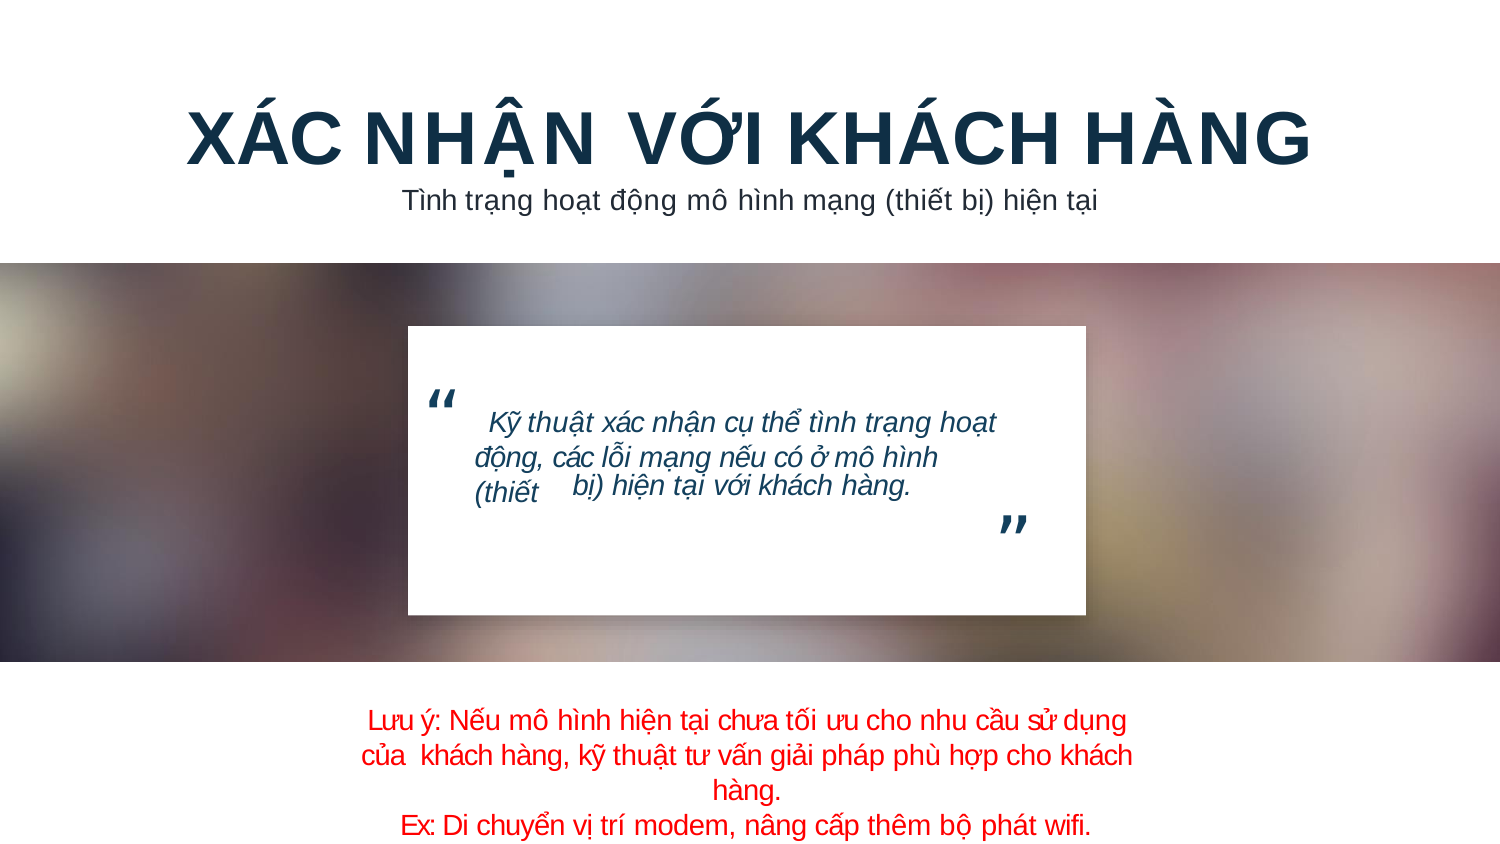

# XÁC NHẬN VỚI KHÁCH HÀNG
Tình trạng hoạt động mô hình mạng (thiết bị) hiện tại

“
Kỹ thuật xác nhận cụ thể tình trạng hoạt  động, các lỗi mạng nếu có ở mô hình (thiết
bị) hiện tại với khách hàng.
”
Lưu ý: Nếu mô hình hiện tại chưa tối ưu cho nhu cầu sử dụng của  khách hàng, kỹ thuật tư vấn giải pháp phù hợp cho khách hàng.
Ex: Di chuyển vị trí modem, nâng cấp thêm bộ phát wifi.